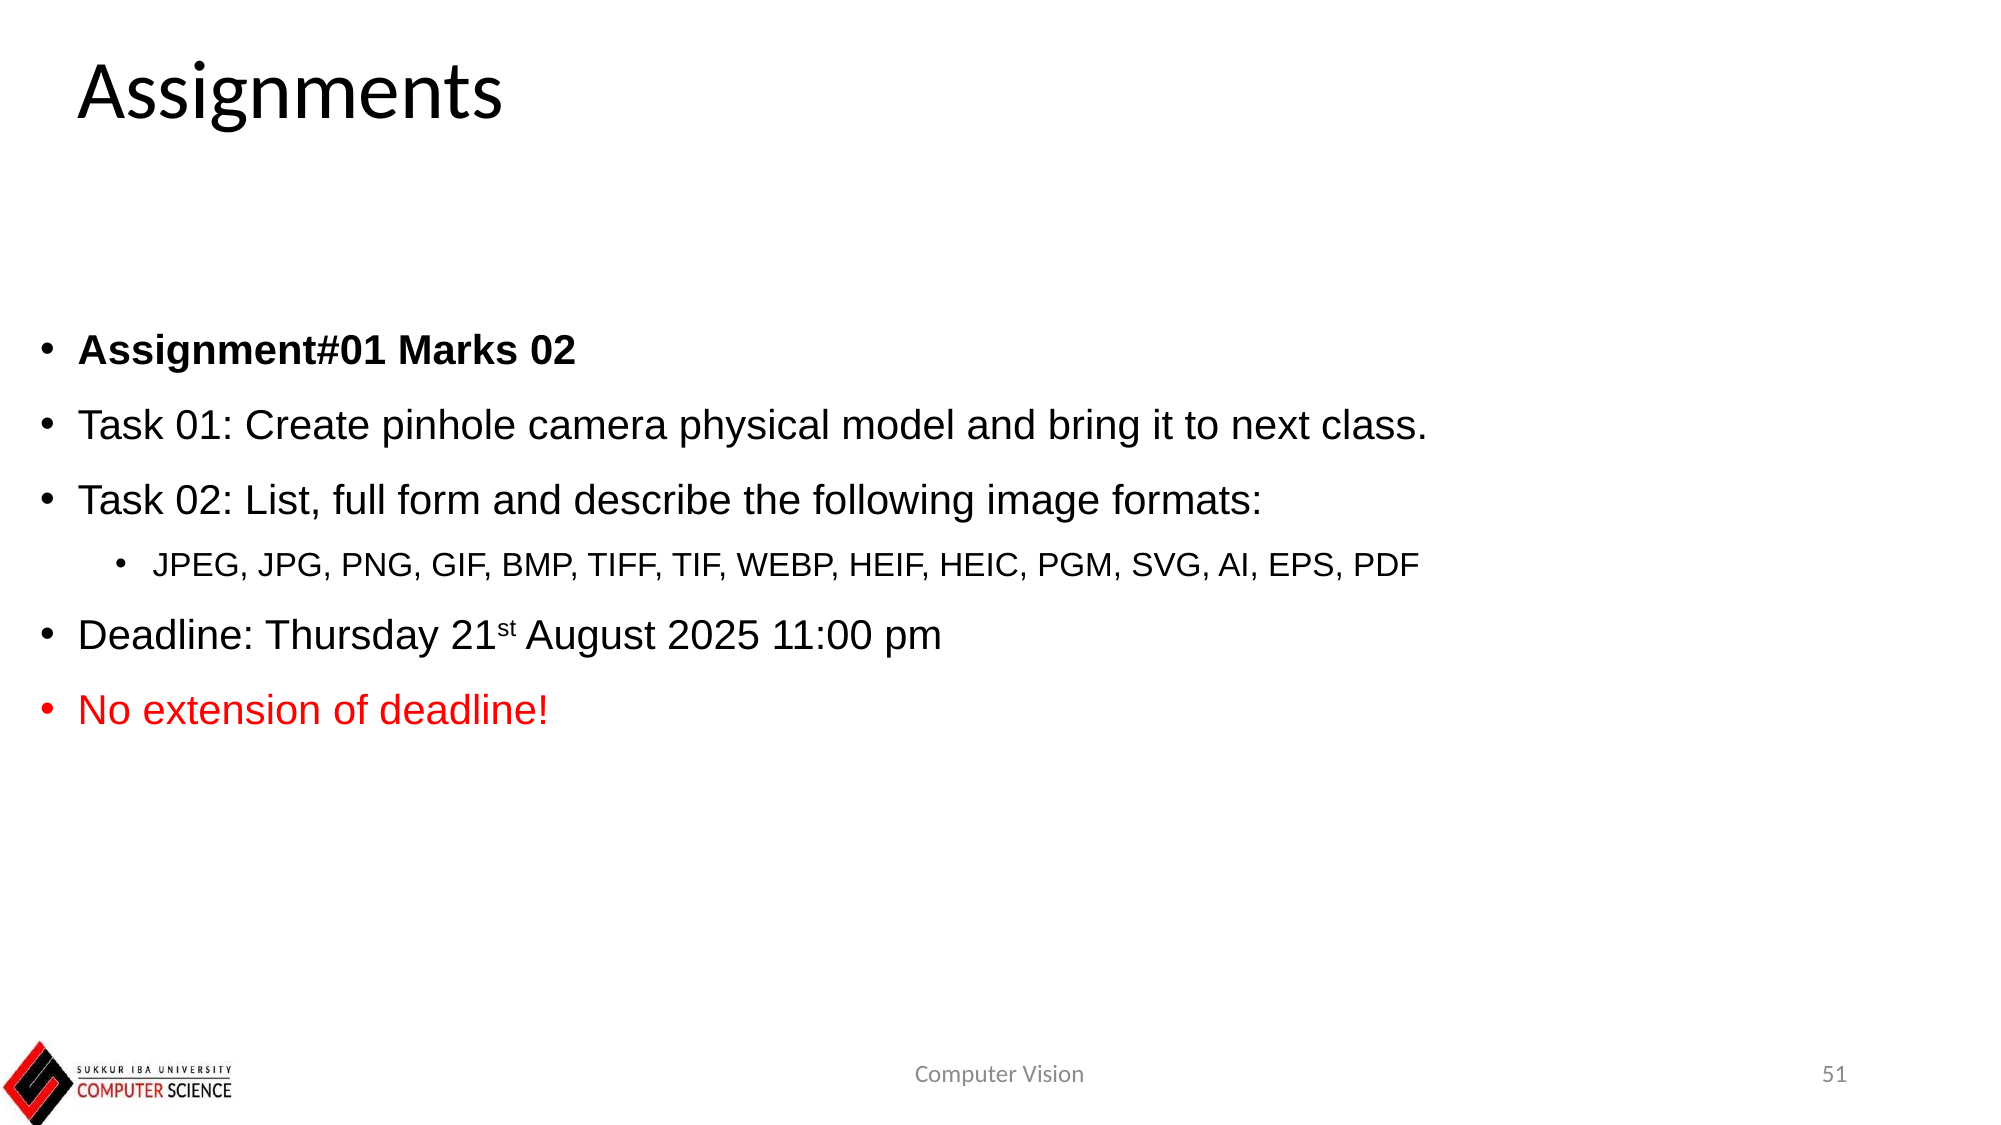

# Assignments
Assignment#01 Marks 02
Task 01: Create pinhole camera physical model and bring it to next class.
Task 02: List, full form and describe the following image formats:
JPEG, JPG, PNG, GIF, BMP, TIFF, TIF, WEBP, HEIF, HEIC, PGM, SVG, AI, EPS, PDF
Deadline: Thursday 21st August 2025 11:00 pm
No extension of deadline!

Computer Vision
51